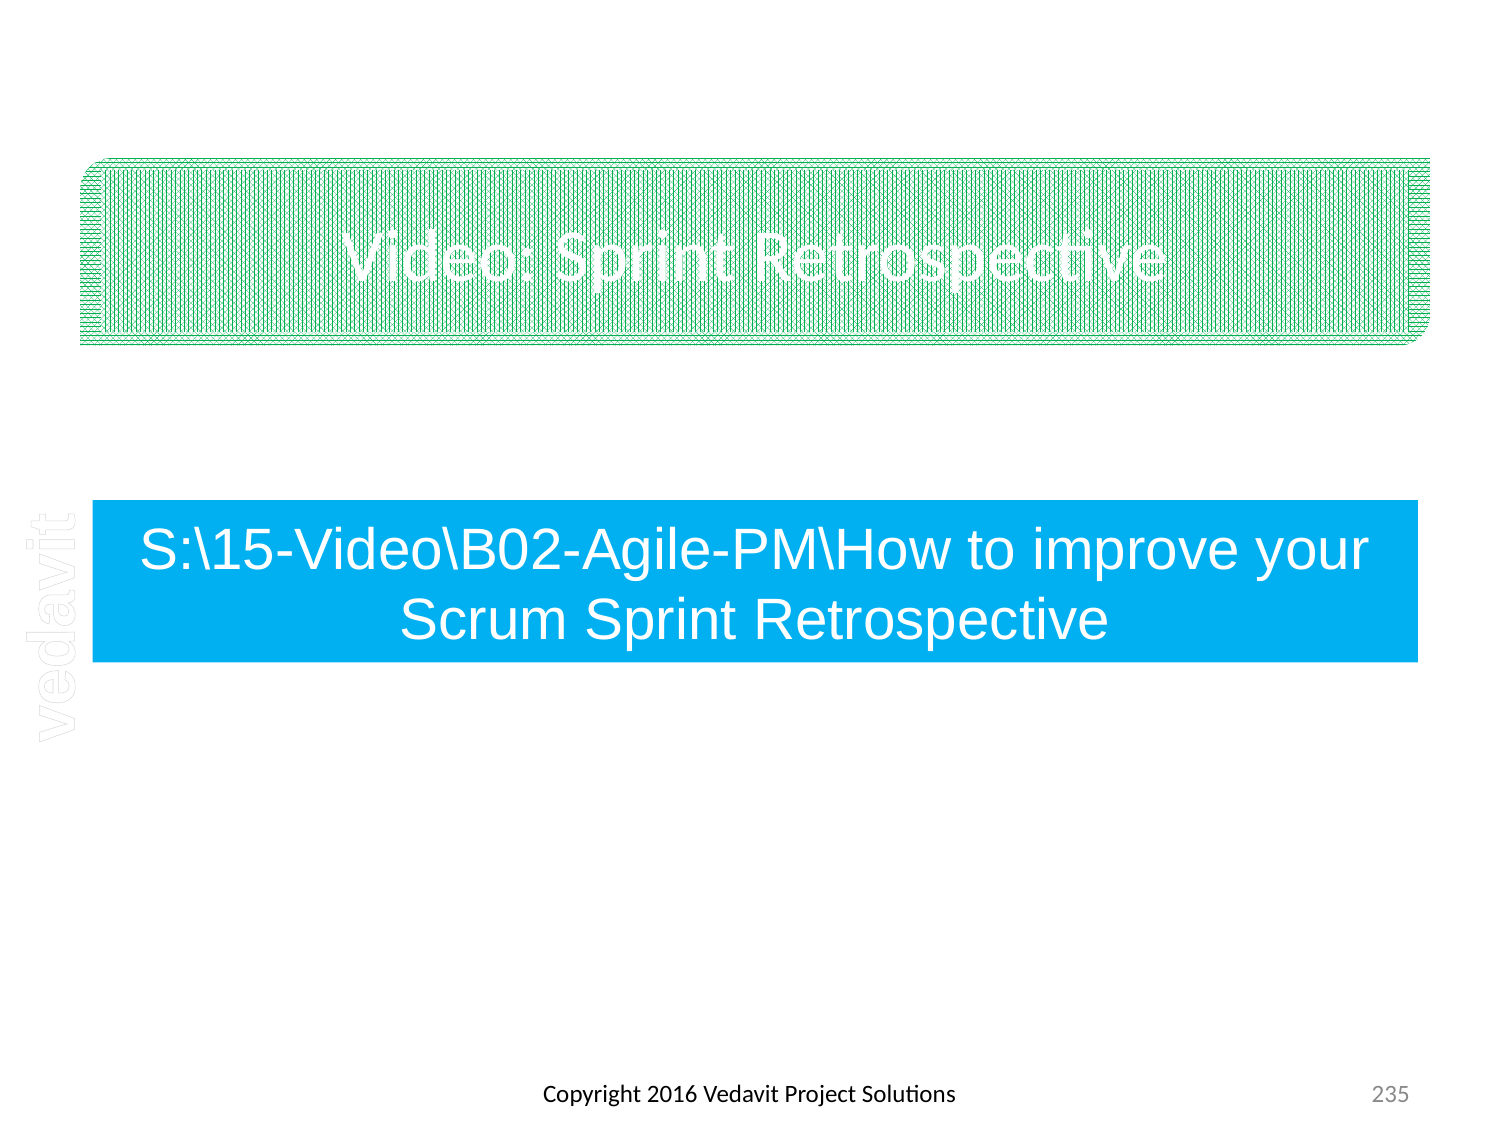

# Video: Sprint Retrospective
S:\15-Video\B02-Agile-PM\How to improve your Scrum Sprint Retrospective
Copyright 2016 Vedavit Project Solutions
235